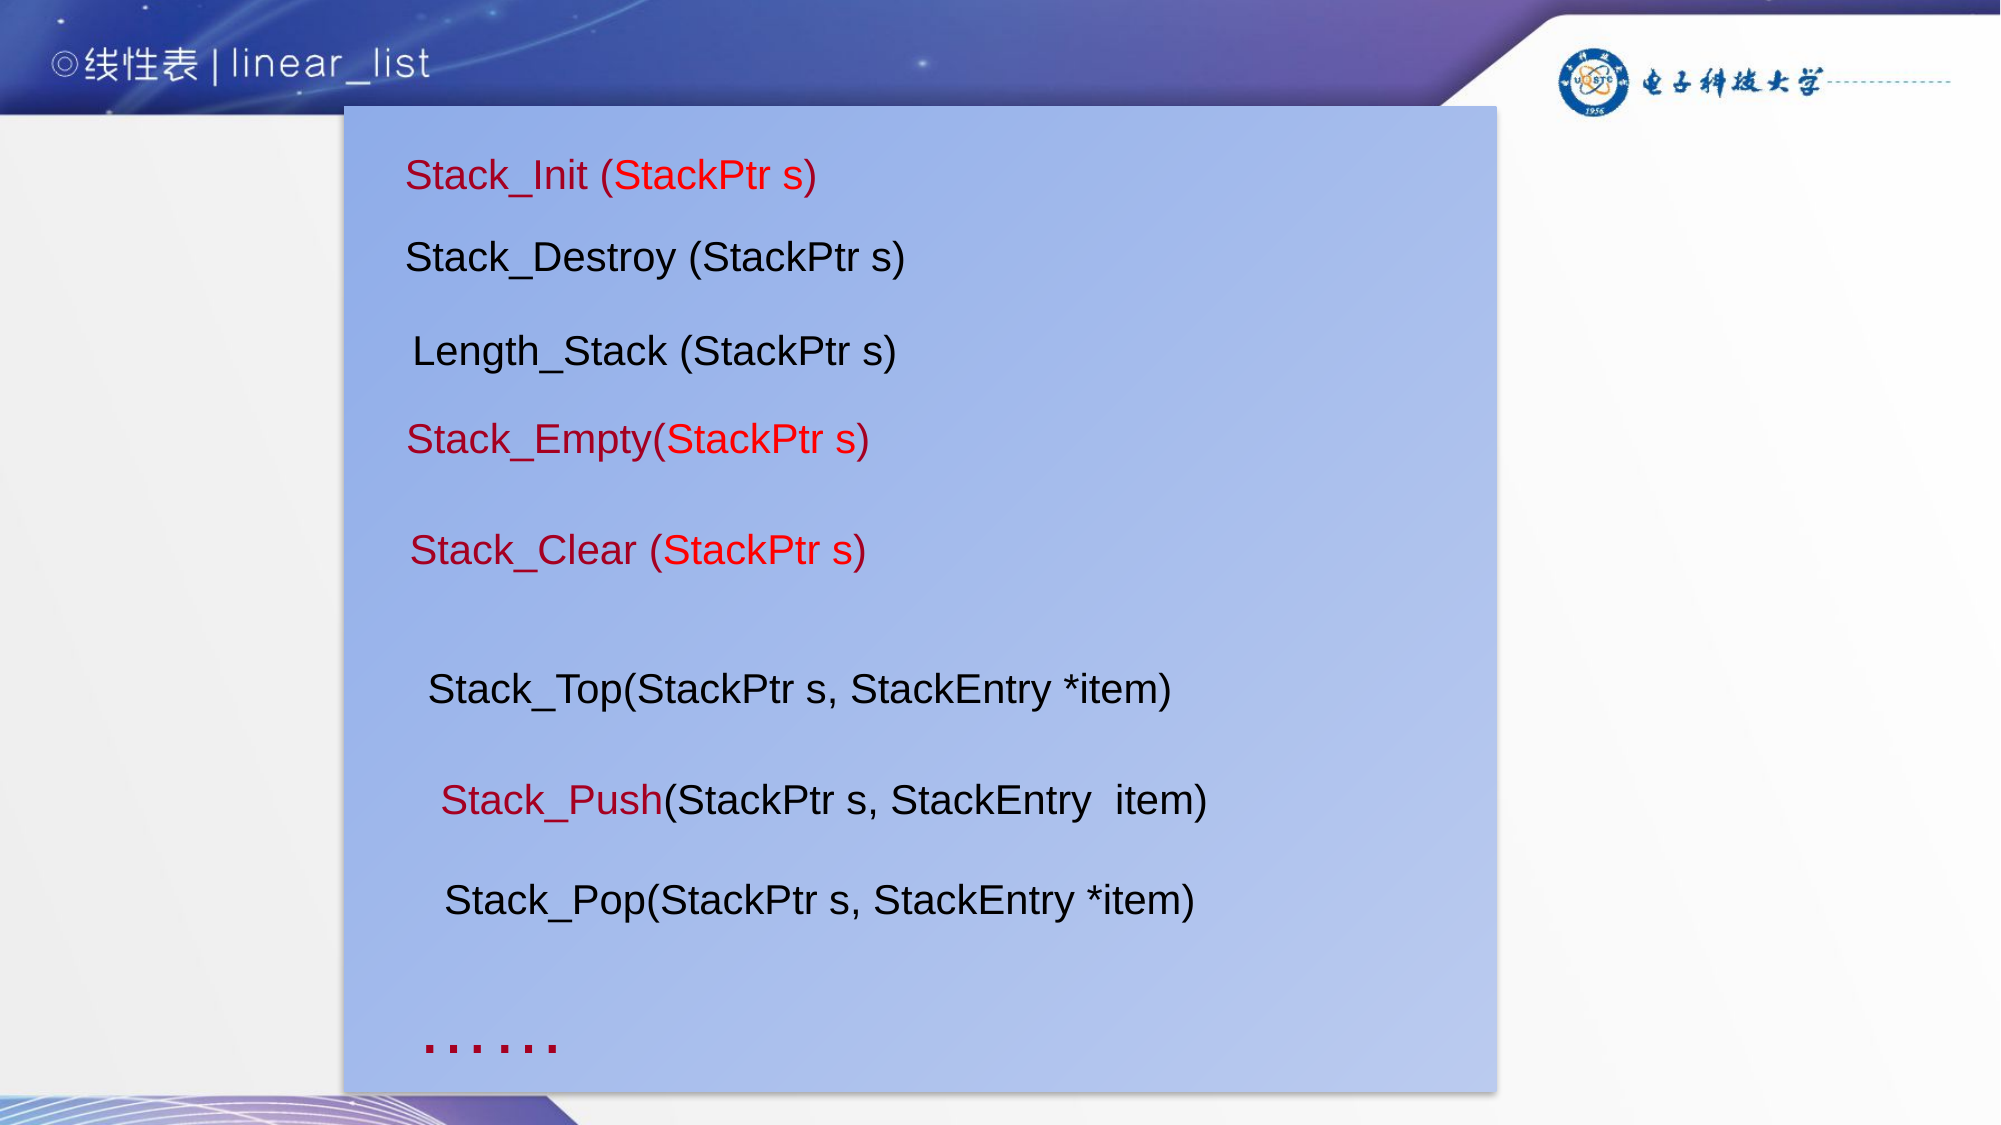

Stack_Init (StackPtr s)
Stack_Destroy (StackPtr s)
Length_Stack (StackPtr s)
Stack_Empty(StackPtr s)
Stack_Clear (StackPtr s)
Stack_Top(StackPtr s, StackEntry *item)
Stack_Push(StackPtr s, StackEntry  item)
Stack_Pop(StackPtr s, StackEntry *item)
……